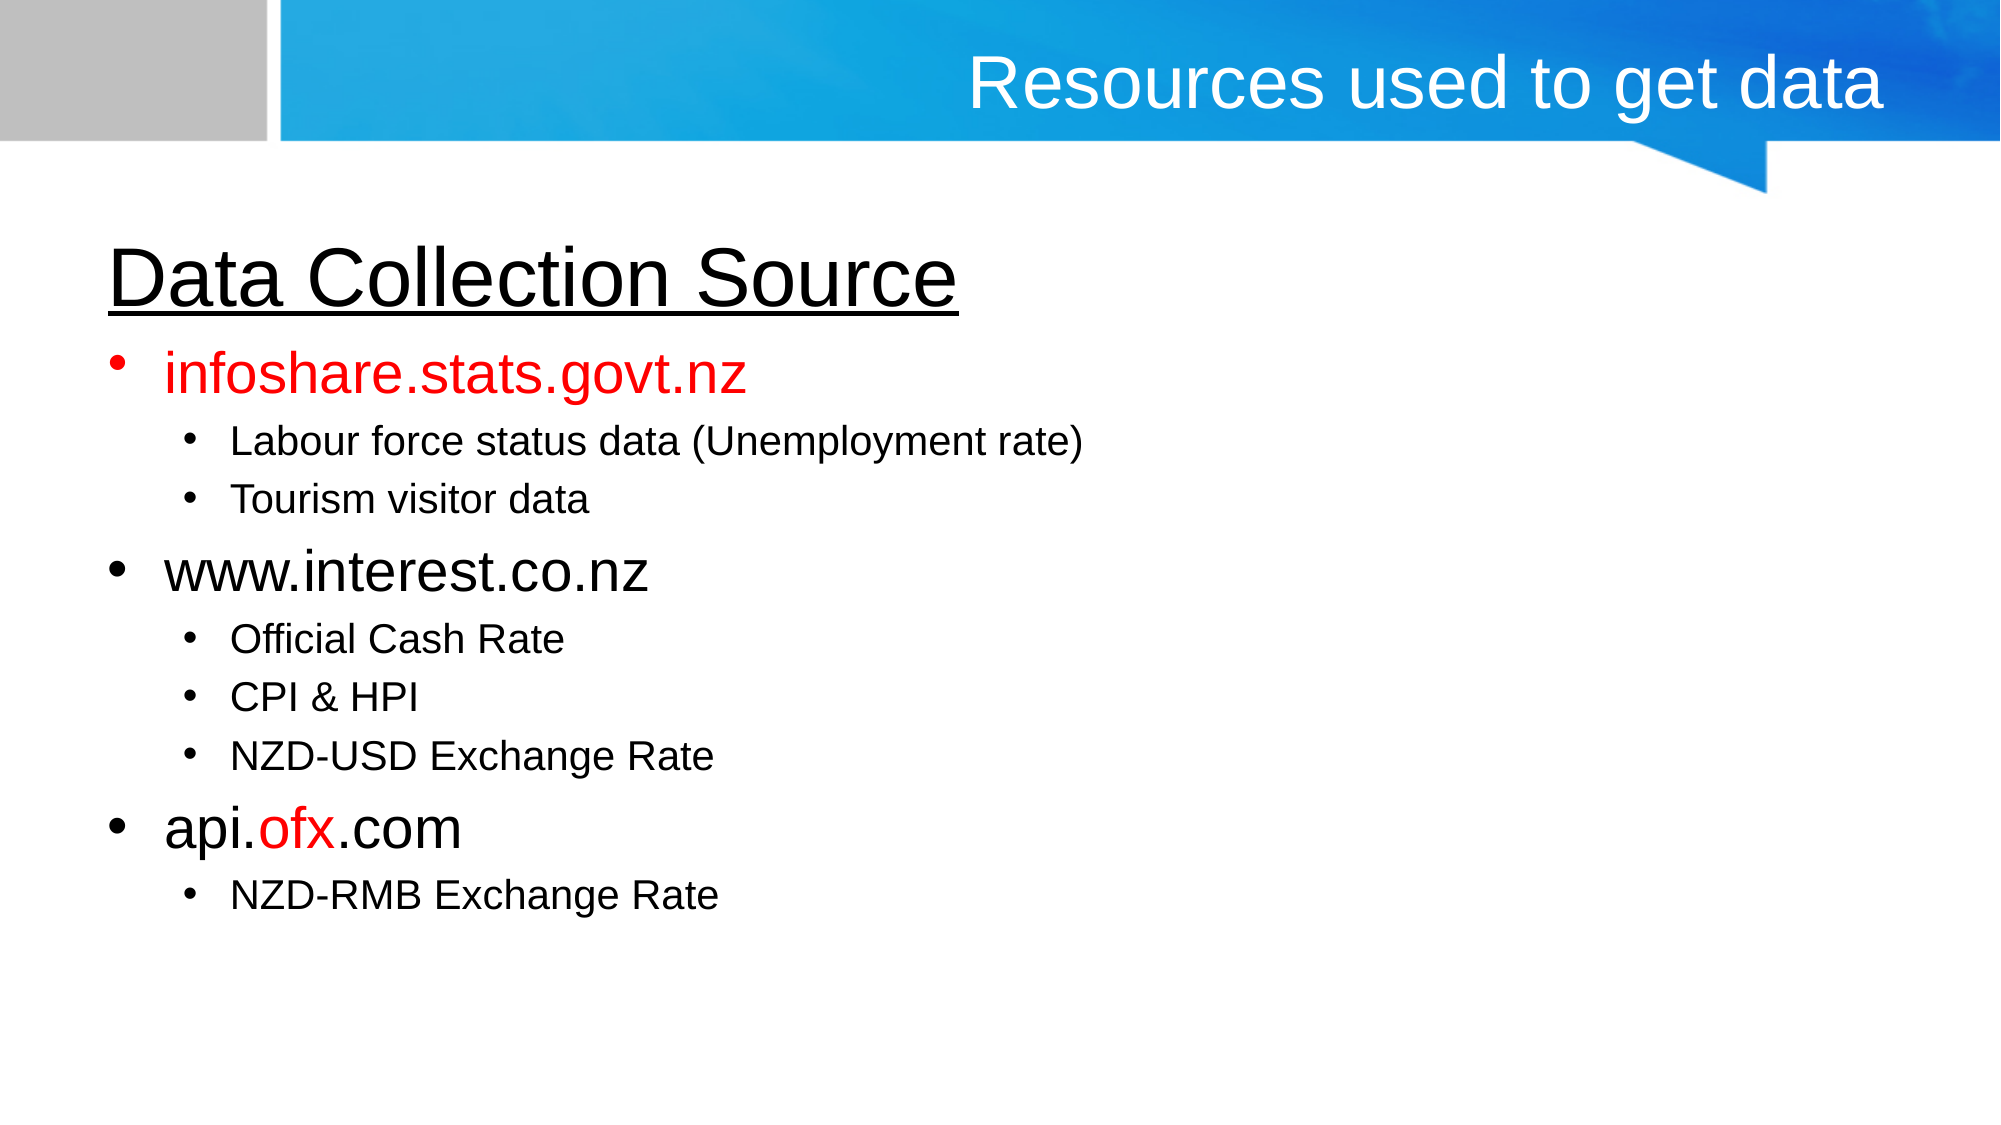

# Resources used to get data
Data Collection Source
infoshare.stats.govt.nz
Labour force status data (Unemployment rate)
Tourism visitor data
www.interest.co.nz
Official Cash Rate
CPI & HPI
NZD-USD Exchange Rate
api.ofx.com
NZD-RMB Exchange Rate